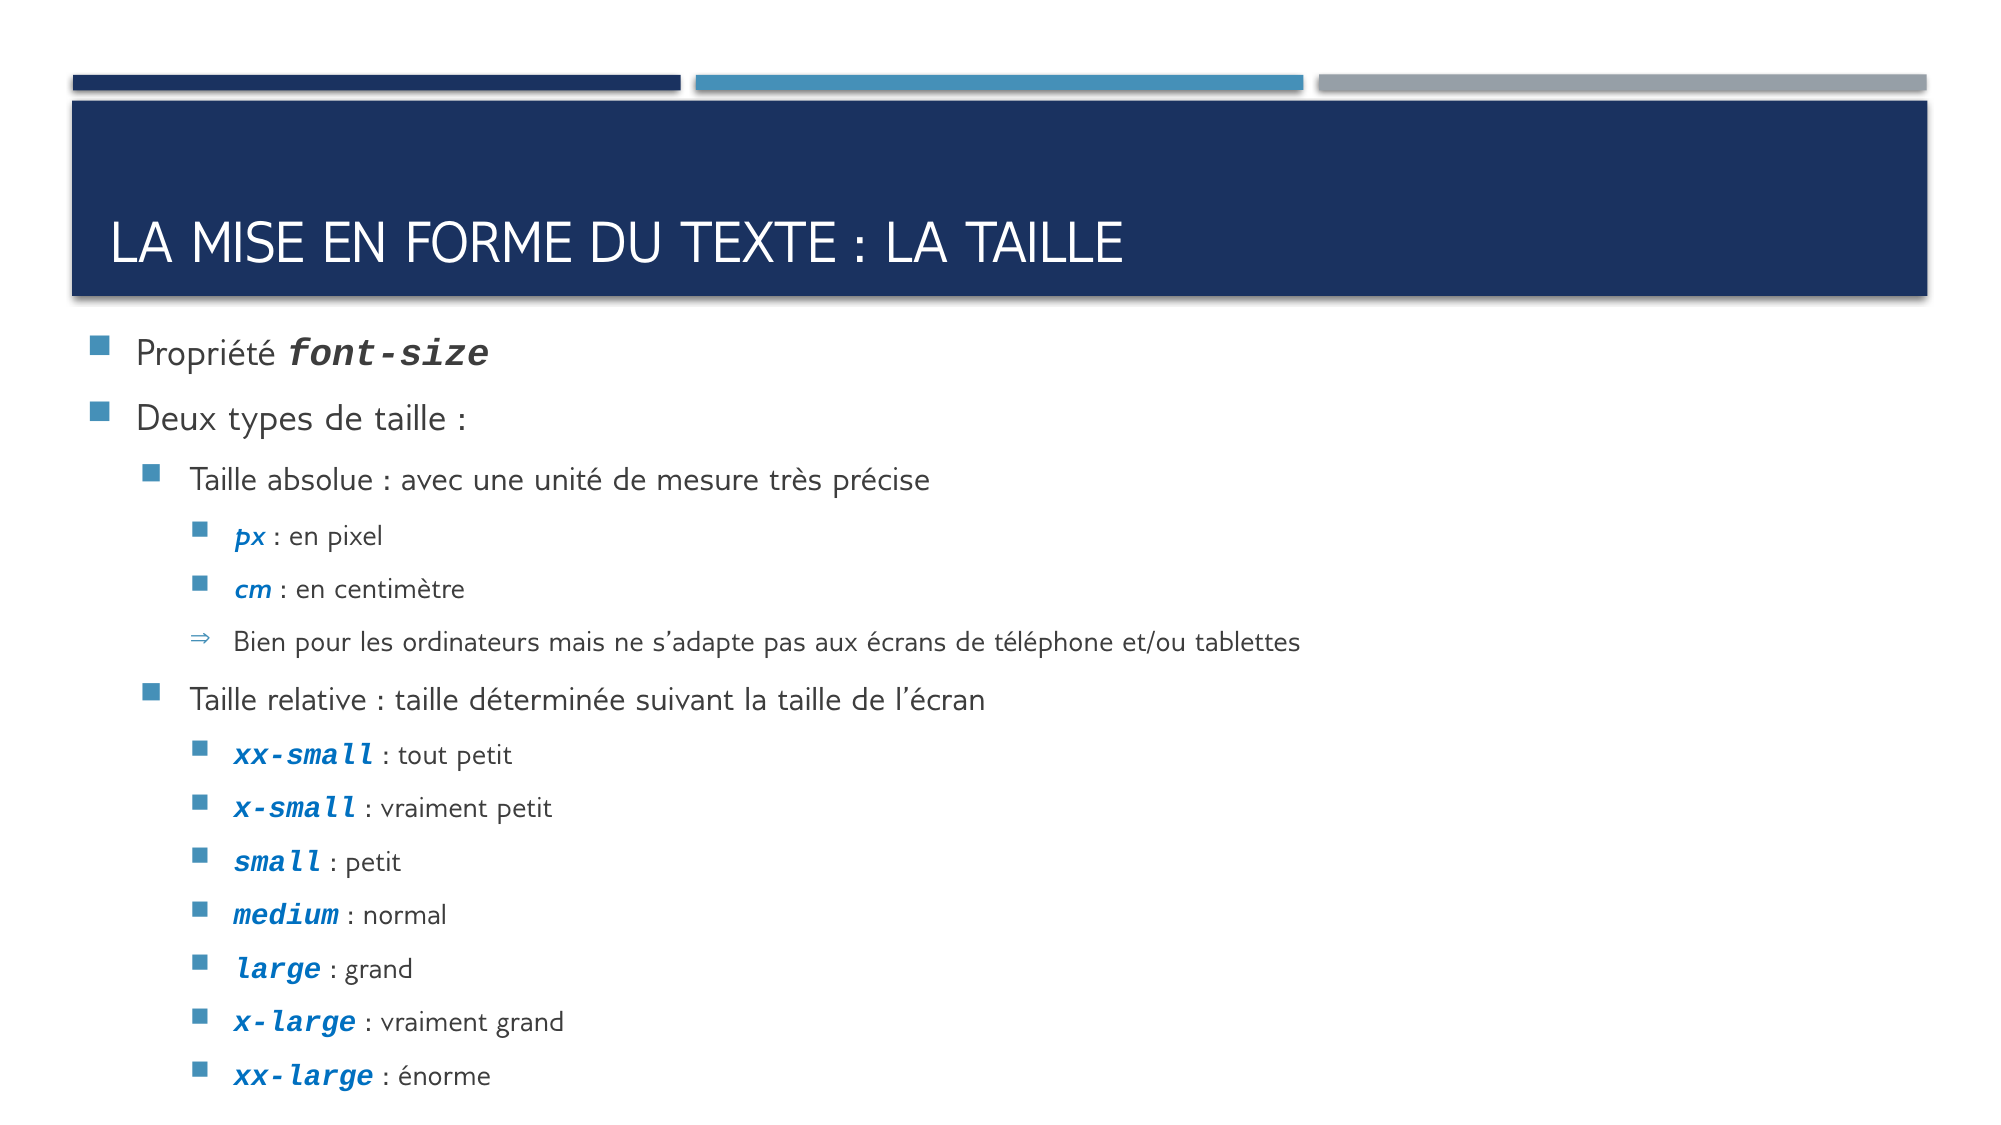

# La mise en forme du texte : la taille
Propriété font-size
Deux types de taille :
Taille absolue : avec une unité de mesure très précise
px : en pixel
cm : en centimètre
Bien pour les ordinateurs mais ne s’adapte pas aux écrans de téléphone et/ou tablettes
Taille relative : taille déterminée suivant la taille de l’écran
xx-small : tout petit
x-small : vraiment petit
small : petit
medium : normal
large : grand
x-large : vraiment grand
xx-large : énorme